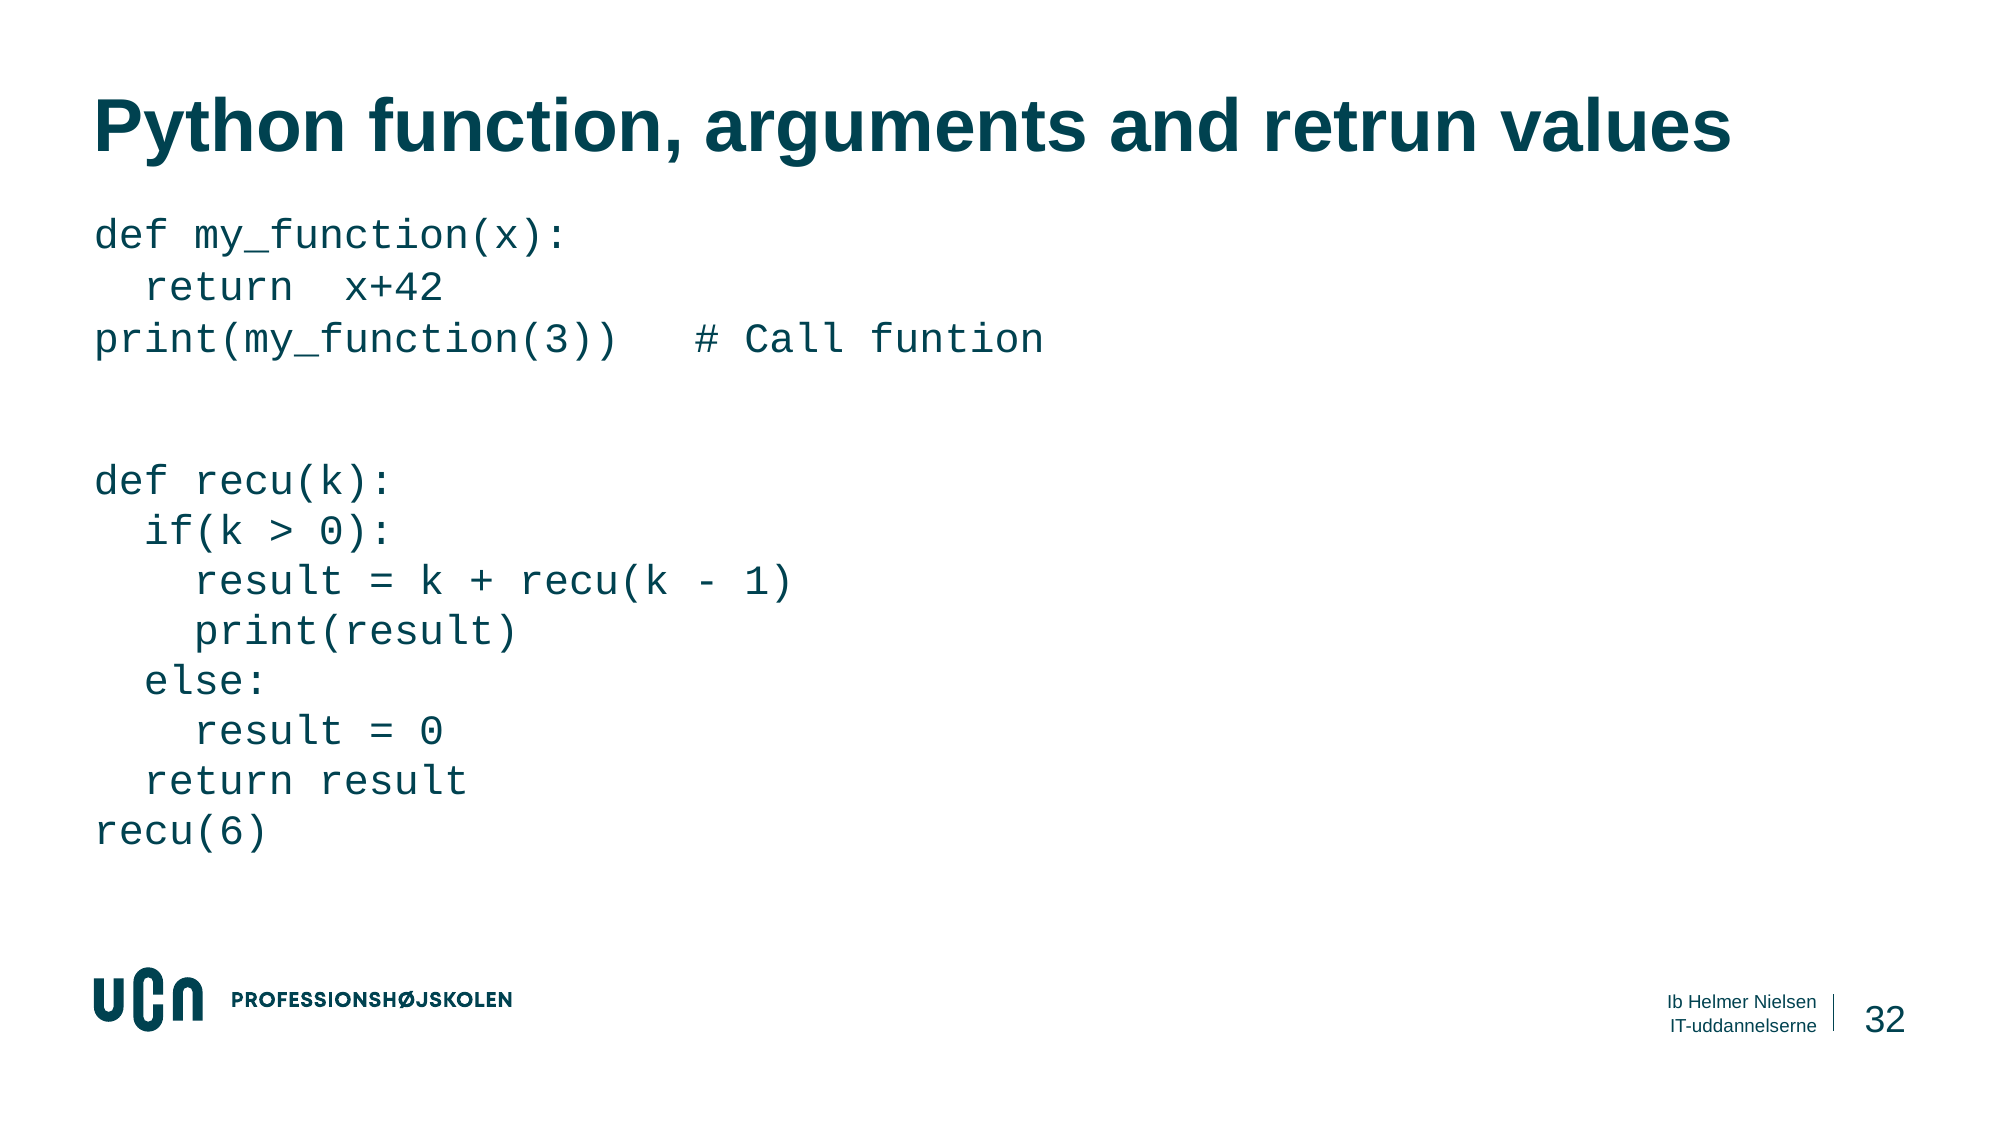

# Python function, arguments and retrun values
def my_function(x):
  return  x+42
print(my_function(3))   # Call funtion

def recu(k):
  if(k > 0):
    result = k + recu(k - 1)
    print(result)
  else:
    result = 0
  return result
recu(6)

32